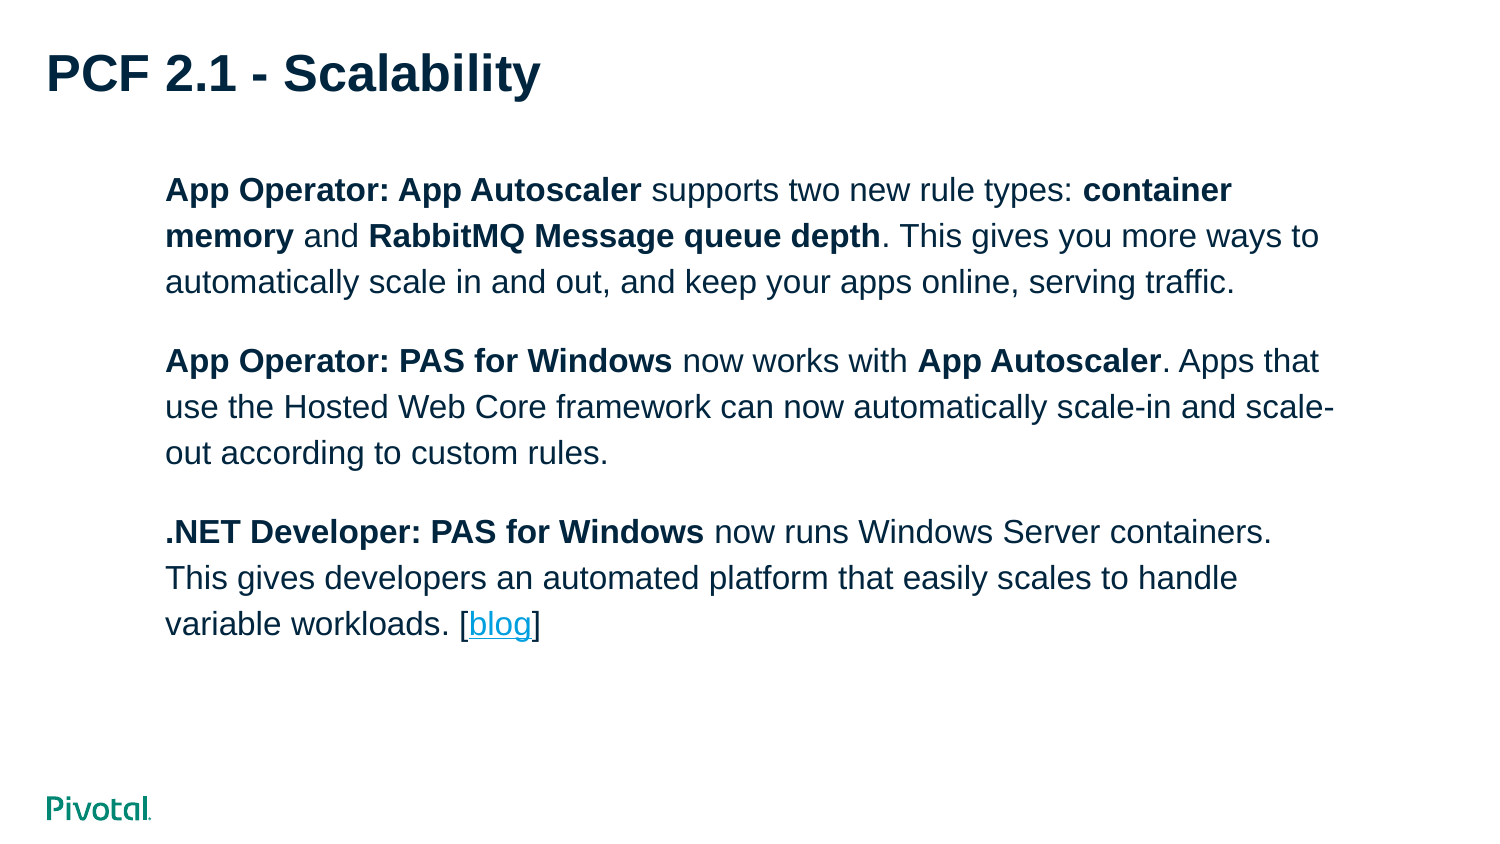

# PCF 2.1 - Scalability
App Operator: App Autoscaler supports two new rule types: container memory and RabbitMQ Message queue depth. This gives you more ways to automatically scale in and out, and keep your apps online, serving traffic.
App Operator: PAS for Windows now works with App Autoscaler. Apps that use the Hosted Web Core framework can now automatically scale-in and scale-out according to custom rules.
.NET Developer: PAS for Windows now runs Windows Server containers. This gives developers an automated platform that easily scales to handle variable workloads. [blog]